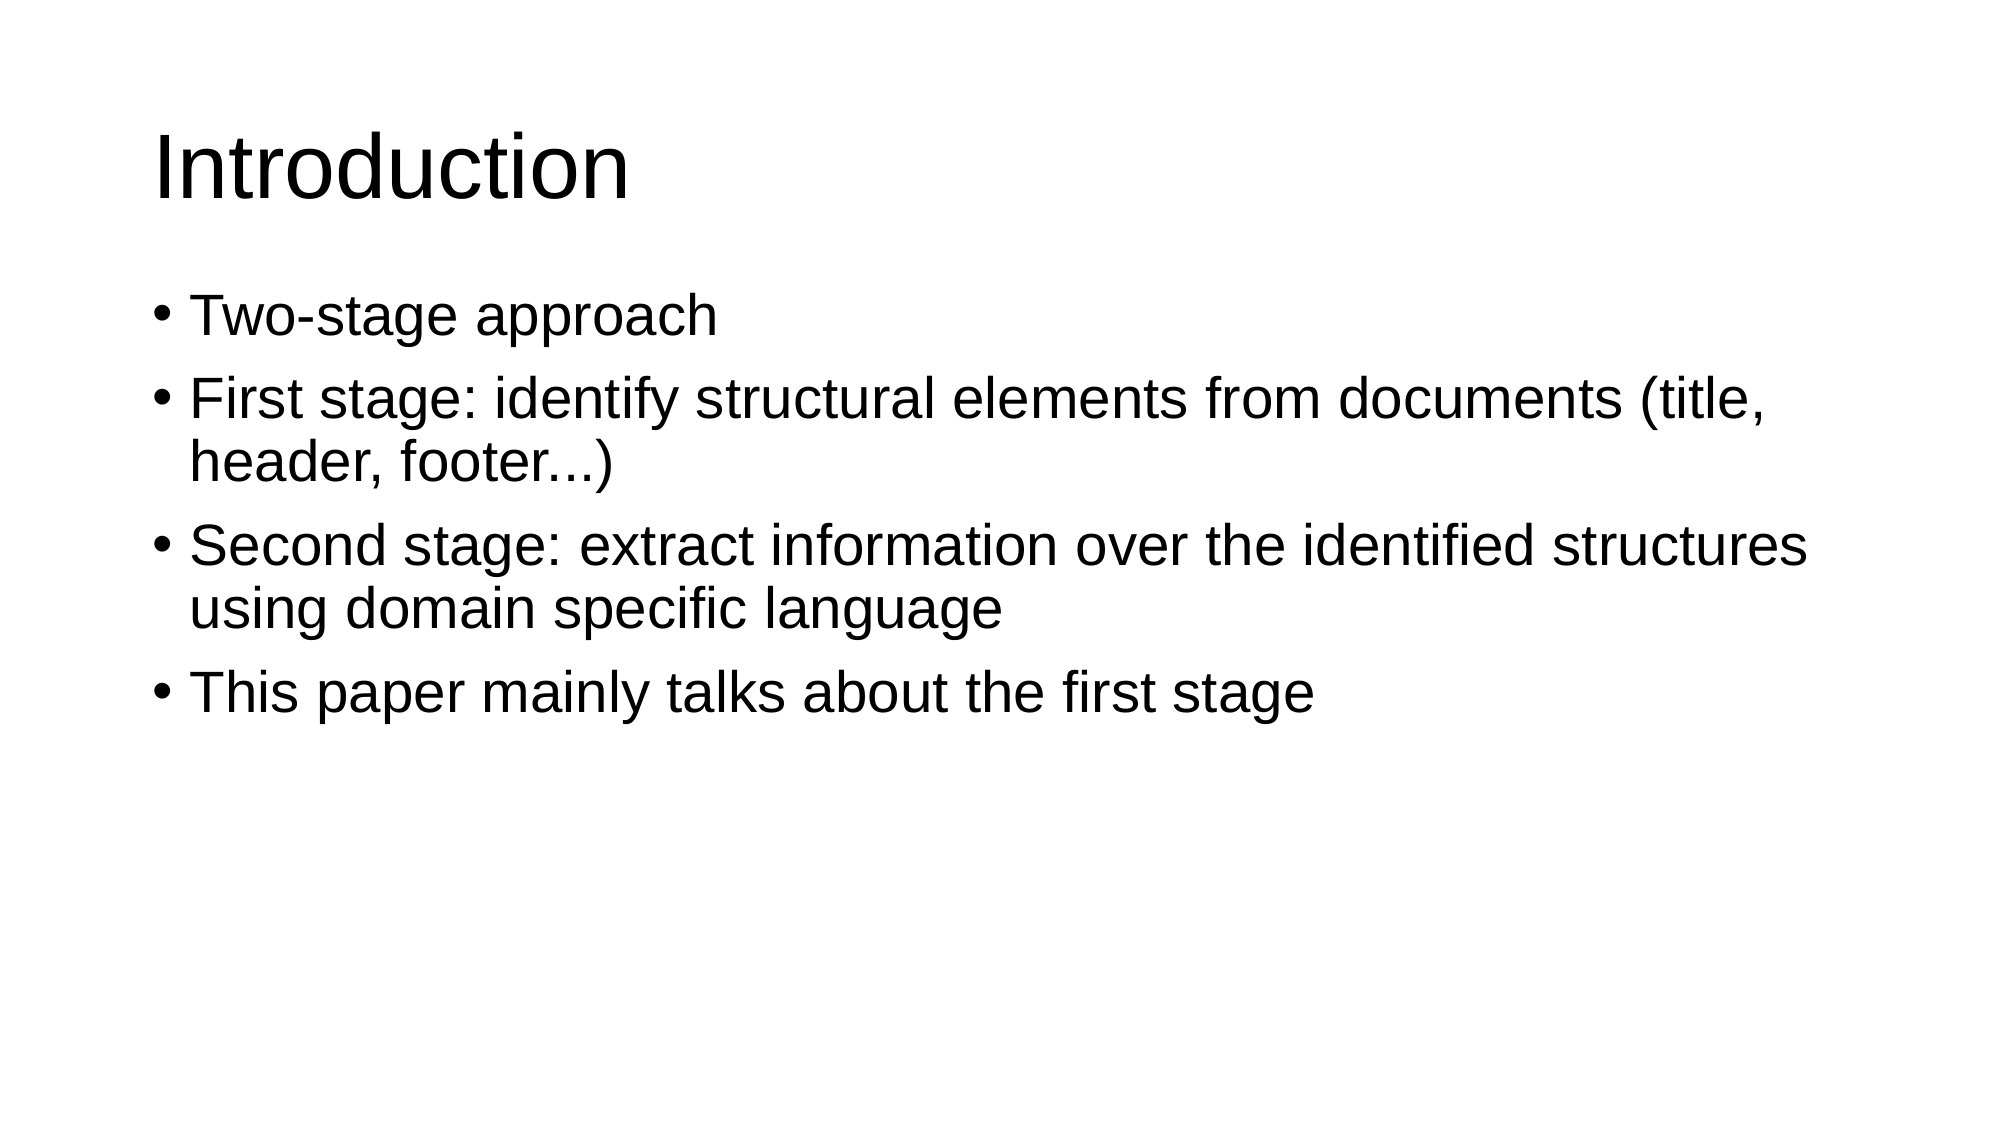

# Introduction
Two-stage approach
First stage: identify structural elements from documents (title, header, footer...)
Second stage: extract information over the identified structures using domain specific language
This paper mainly talks about the first stage